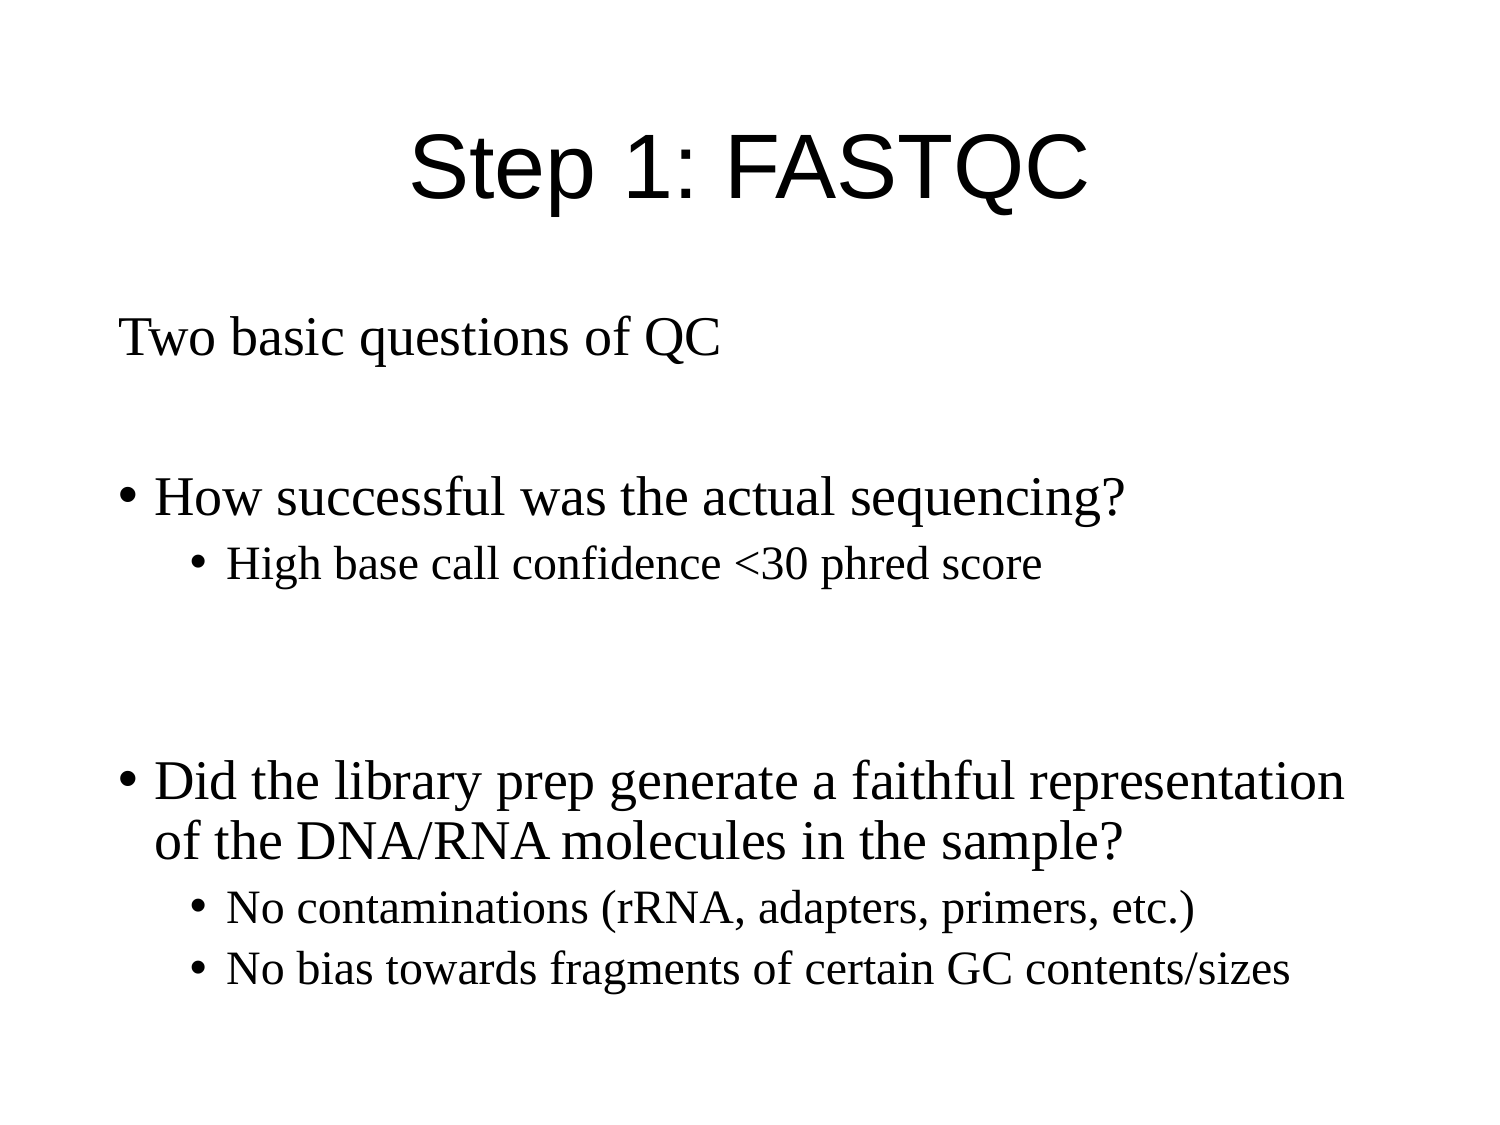

# Step 1: FASTQC
Two basic questions of QC

How successful was the actual sequencing?
High base call confidence <30 phred score

Did the library prep generate a faithful representation of the DNA/RNA molecules in the sample?
No contaminations (rRNA, adapters, primers, etc.)
No bias towards fragments of certain GC contents/sizes